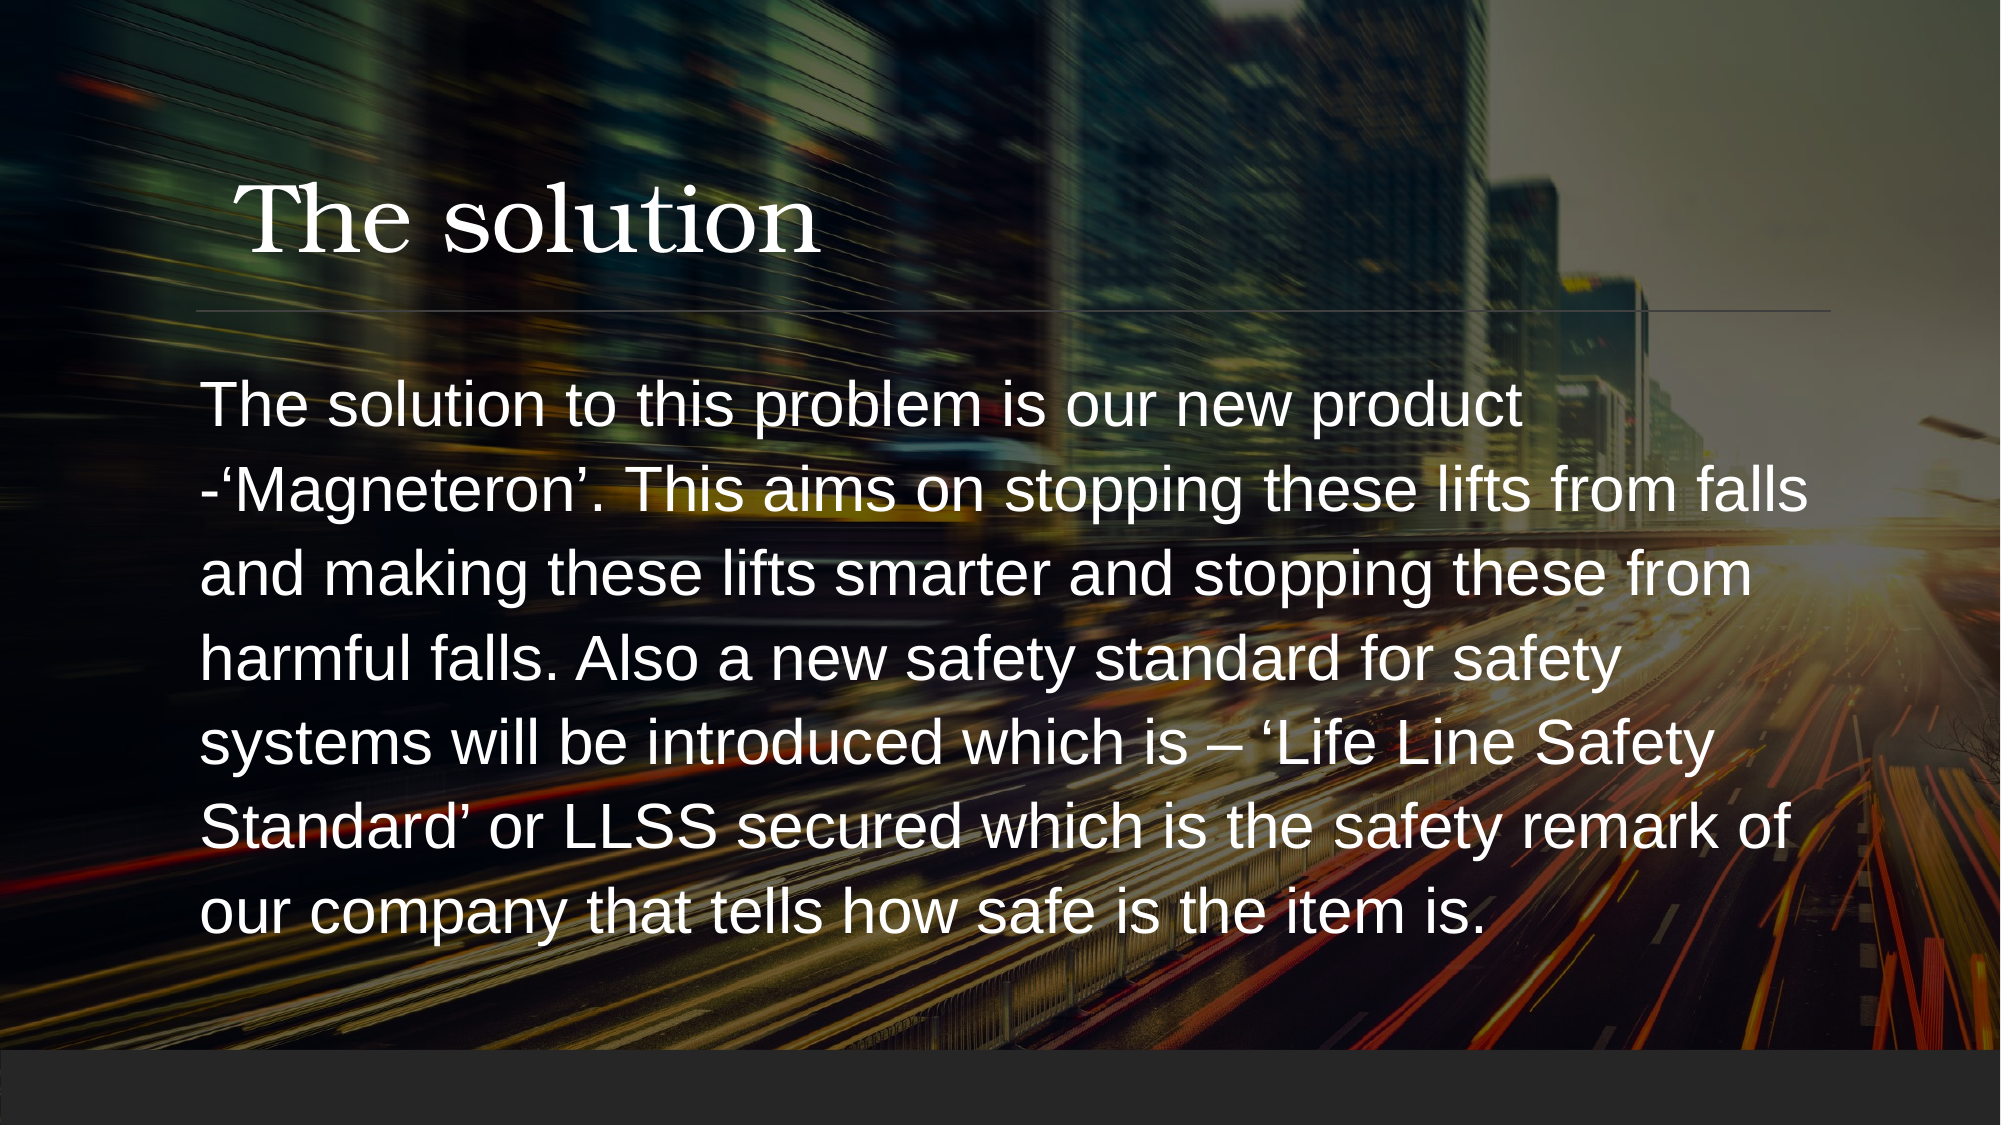

# The solution
The solution to this problem is our new product -‘Magneteron’. This aims on stopping these lifts from falls and making these lifts smarter and stopping these from harmful falls. Also a new safety standard for safety systems will be introduced which is – ‘Life Line Safety Standard’ or LLSS secured which is the safety remark of our company that tells how safe is the item is.